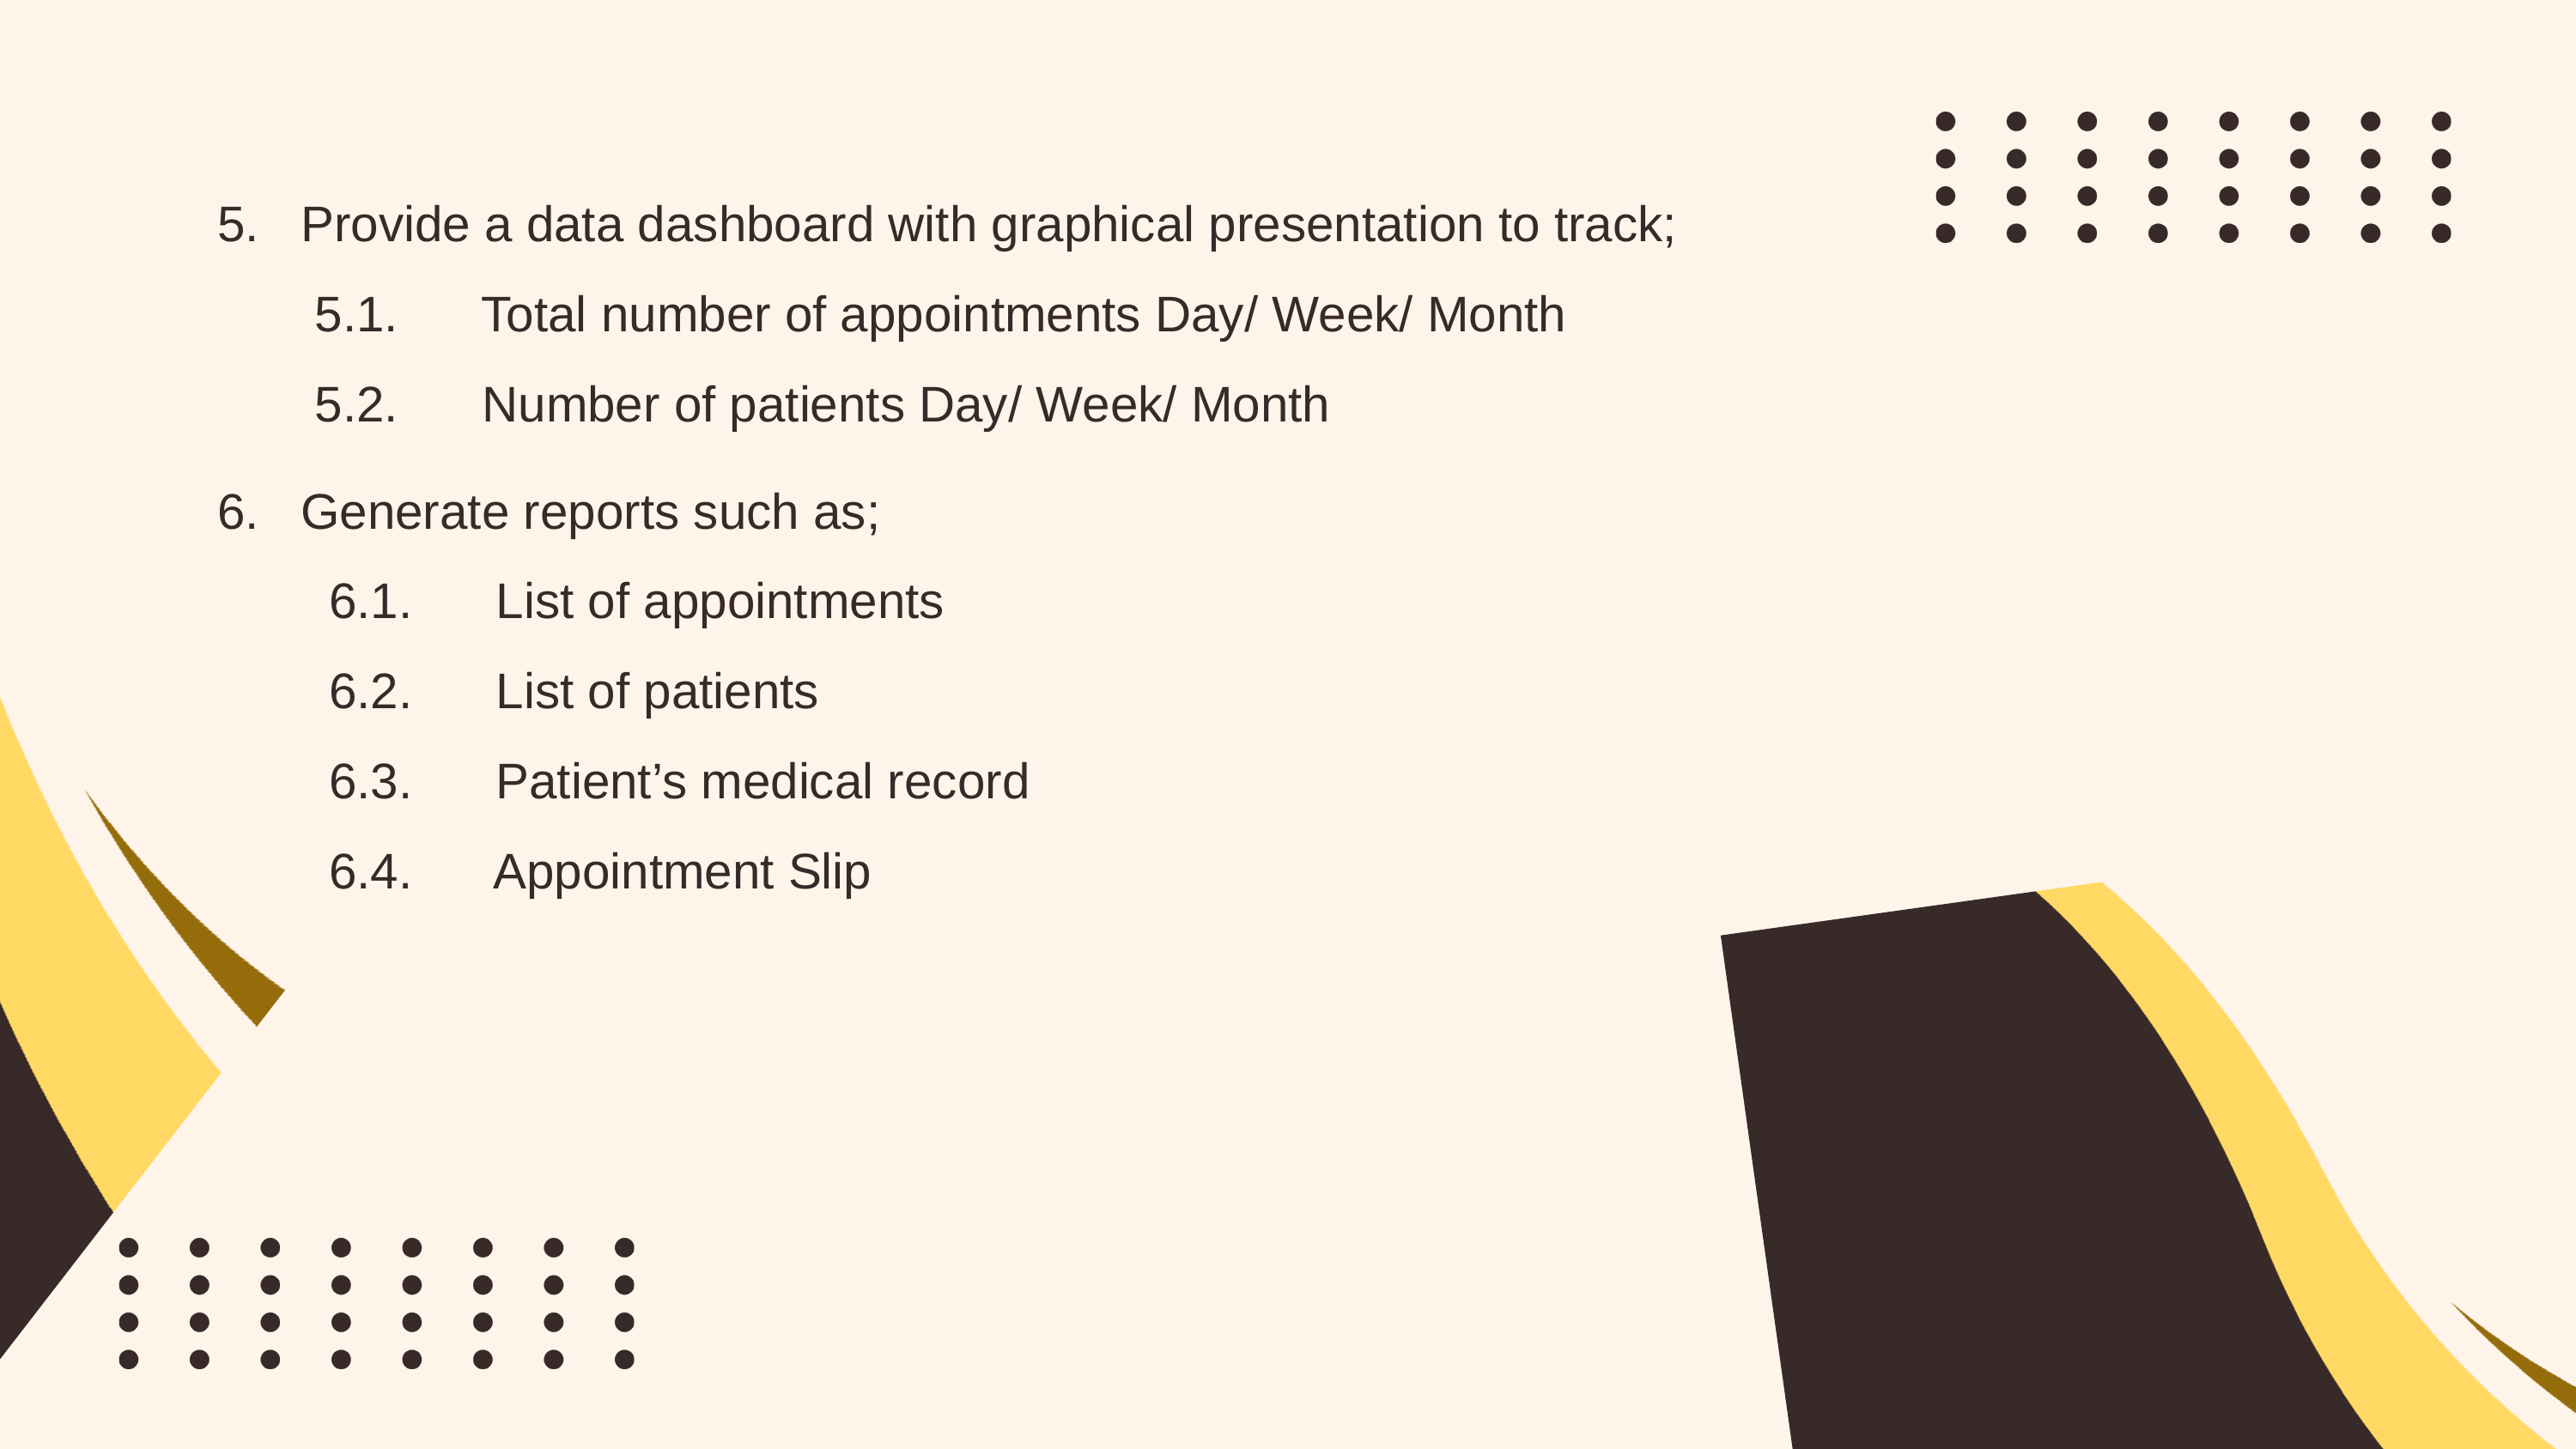

5.   Provide a data dashboard with graphical presentation to track;
       5.1.      Total number of appointments Day/ Week/ Month
       5.2.      Number of patients Day/ Week/ Month

6.   Generate reports such as;
        6.1.      List of appointments
        6.2.      List of patients
        6.3.      Patient’s medical record
        6.4.      Appointment Slip